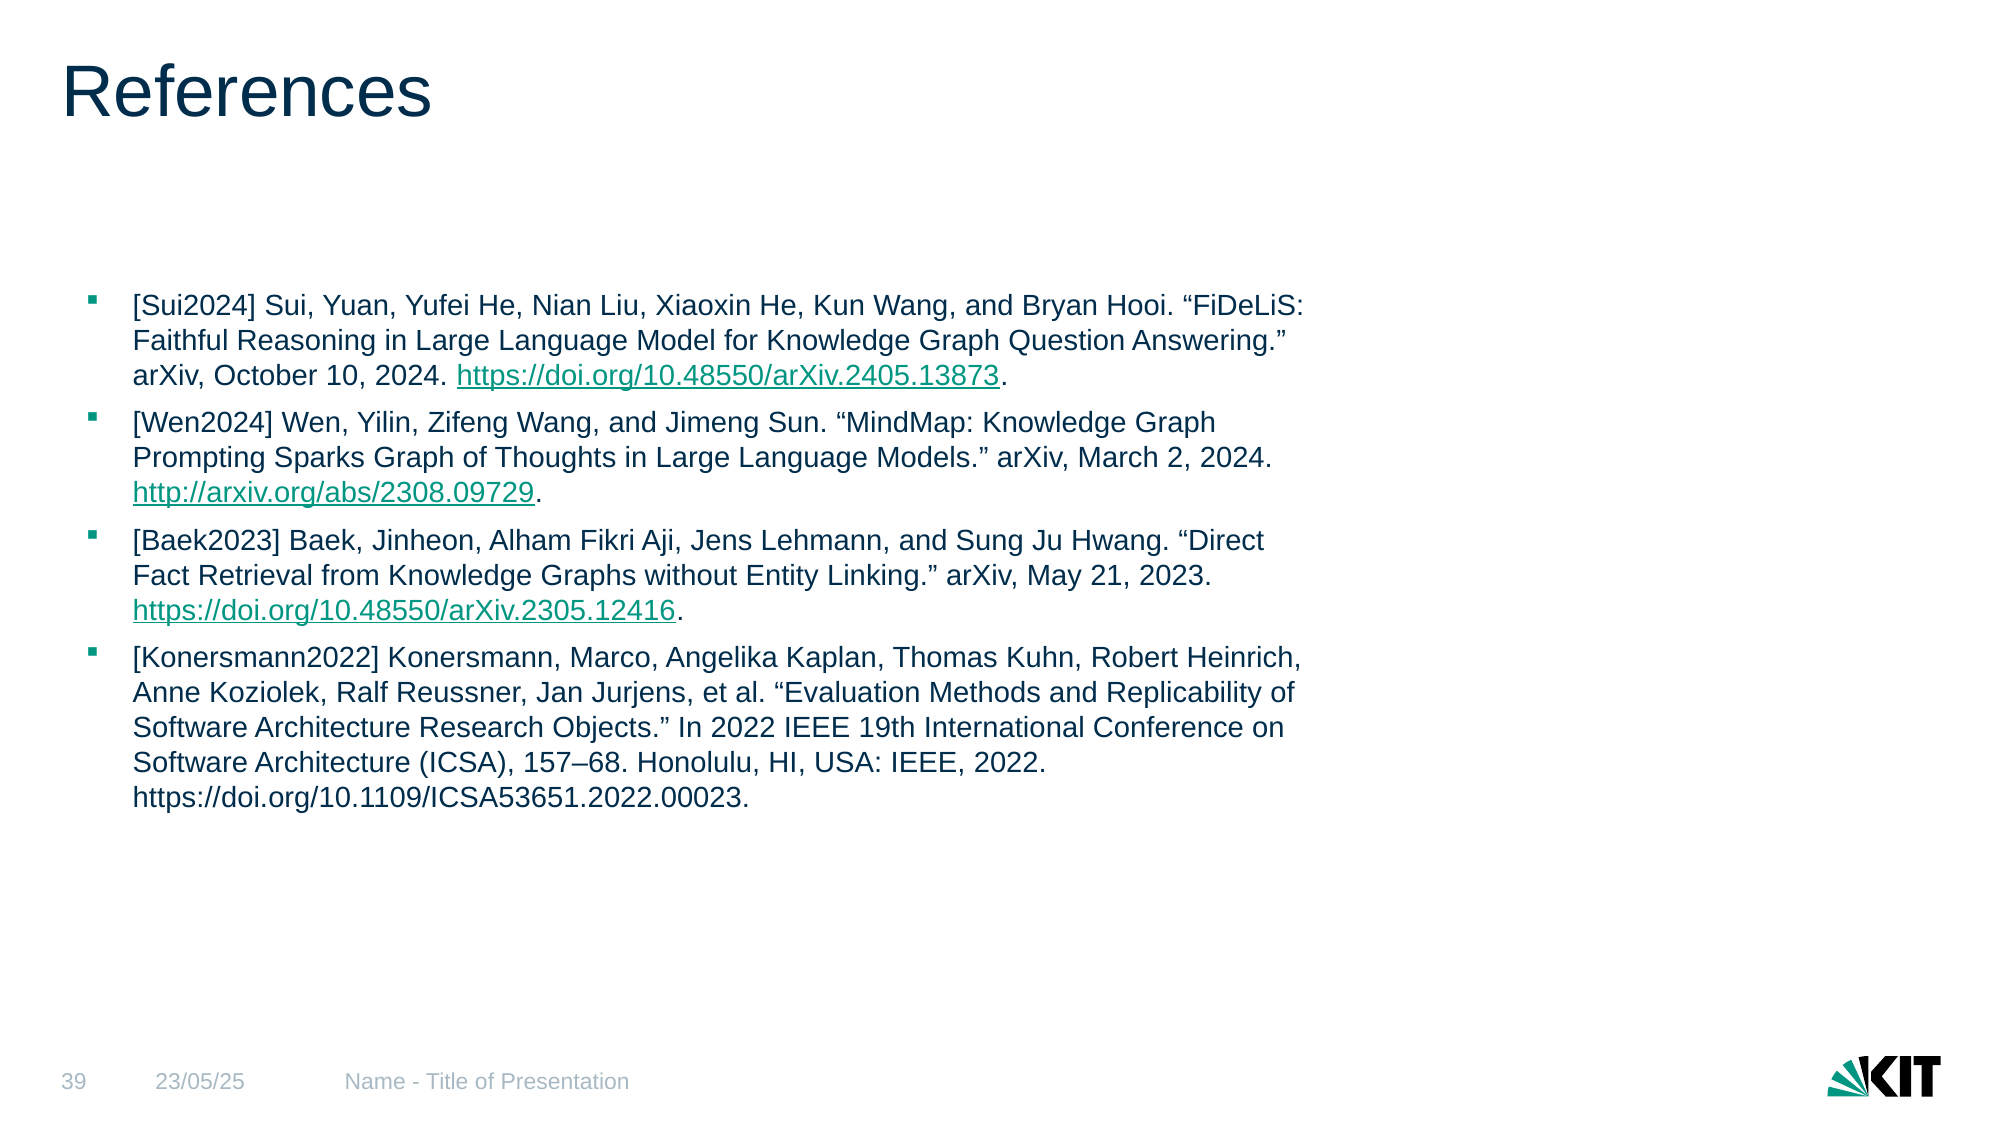

# References

[Sui2024] Sui, Yuan, Yufei He, Nian Liu, Xiaoxin He, Kun Wang, and Bryan Hooi. “FiDeLiS: Faithful Reasoning in Large Language Model for Knowledge Graph Question Answering.” arXiv, October 10, 2024. https://doi.org/10.48550/arXiv.2405.13873.
[Wen2024] Wen, Yilin, Zifeng Wang, and Jimeng Sun. “MindMap: Knowledge Graph Prompting Sparks Graph of Thoughts in Large Language Models.” arXiv, March 2, 2024. http://arxiv.org/abs/2308.09729.
[Baek2023] Baek, Jinheon, Alham Fikri Aji, Jens Lehmann, and Sung Ju Hwang. “Direct Fact Retrieval from Knowledge Graphs without Entity Linking.” arXiv, May 21, 2023. https://doi.org/10.48550/arXiv.2305.12416.
[Konersmann2022] Konersmann, Marco, Angelika Kaplan, Thomas Kuhn, Robert Heinrich, Anne Koziolek, Ralf Reussner, Jan Jurjens, et al. “Evaluation Methods and Replicability of Software Architecture Research Objects.” In 2022 IEEE 19th International Conference on Software Architecture (ICSA), 157–68. Honolulu, HI, USA: IEEE, 2022. https://doi.org/10.1109/ICSA53651.2022.00023.
39
23/05/25
Name - Title of Presentation